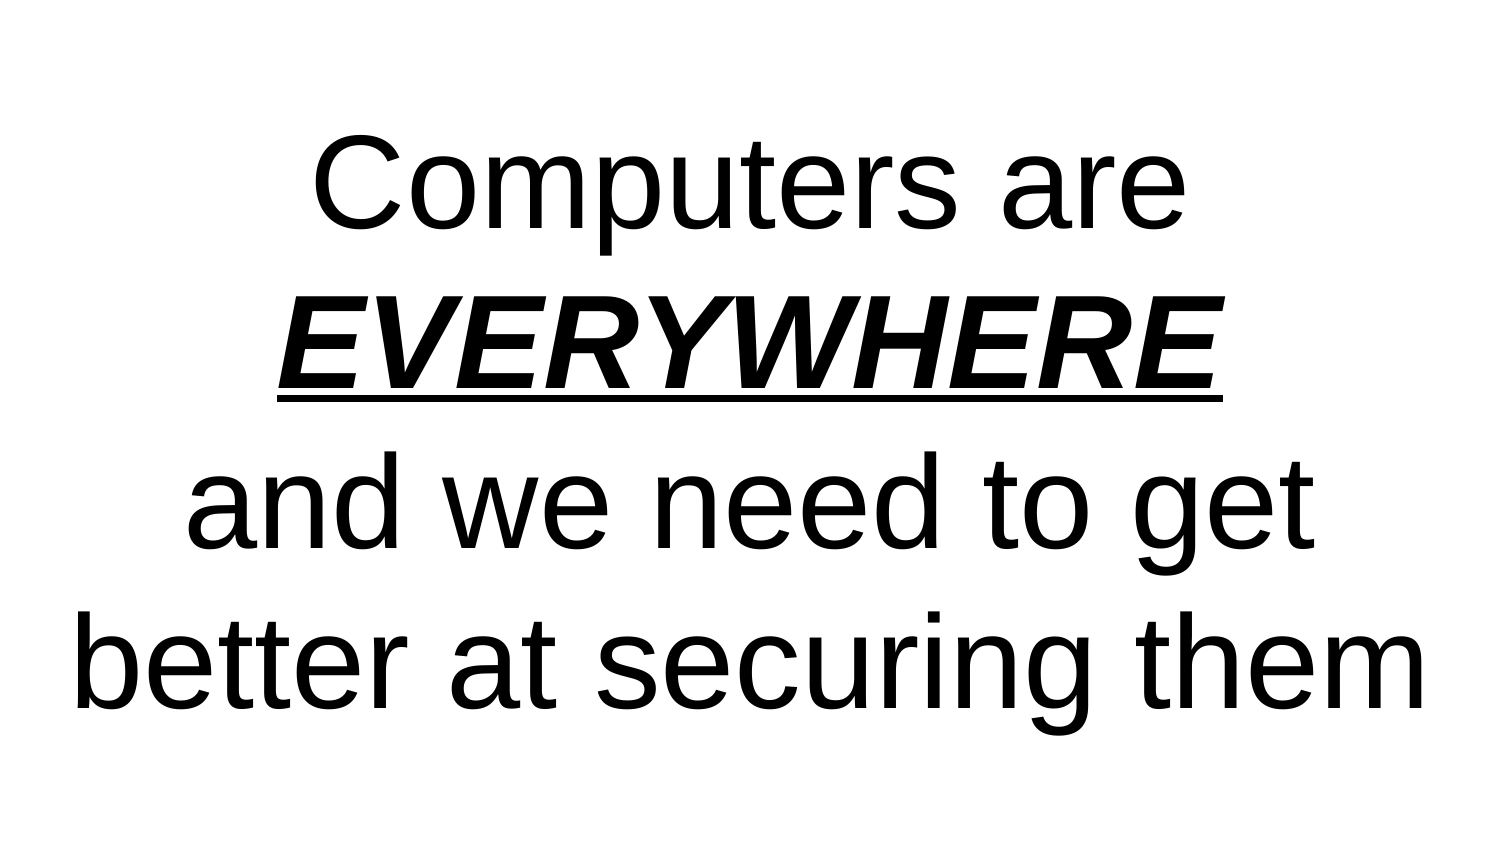

# Computers are EVERYWHERE
and we need to get better at securing them